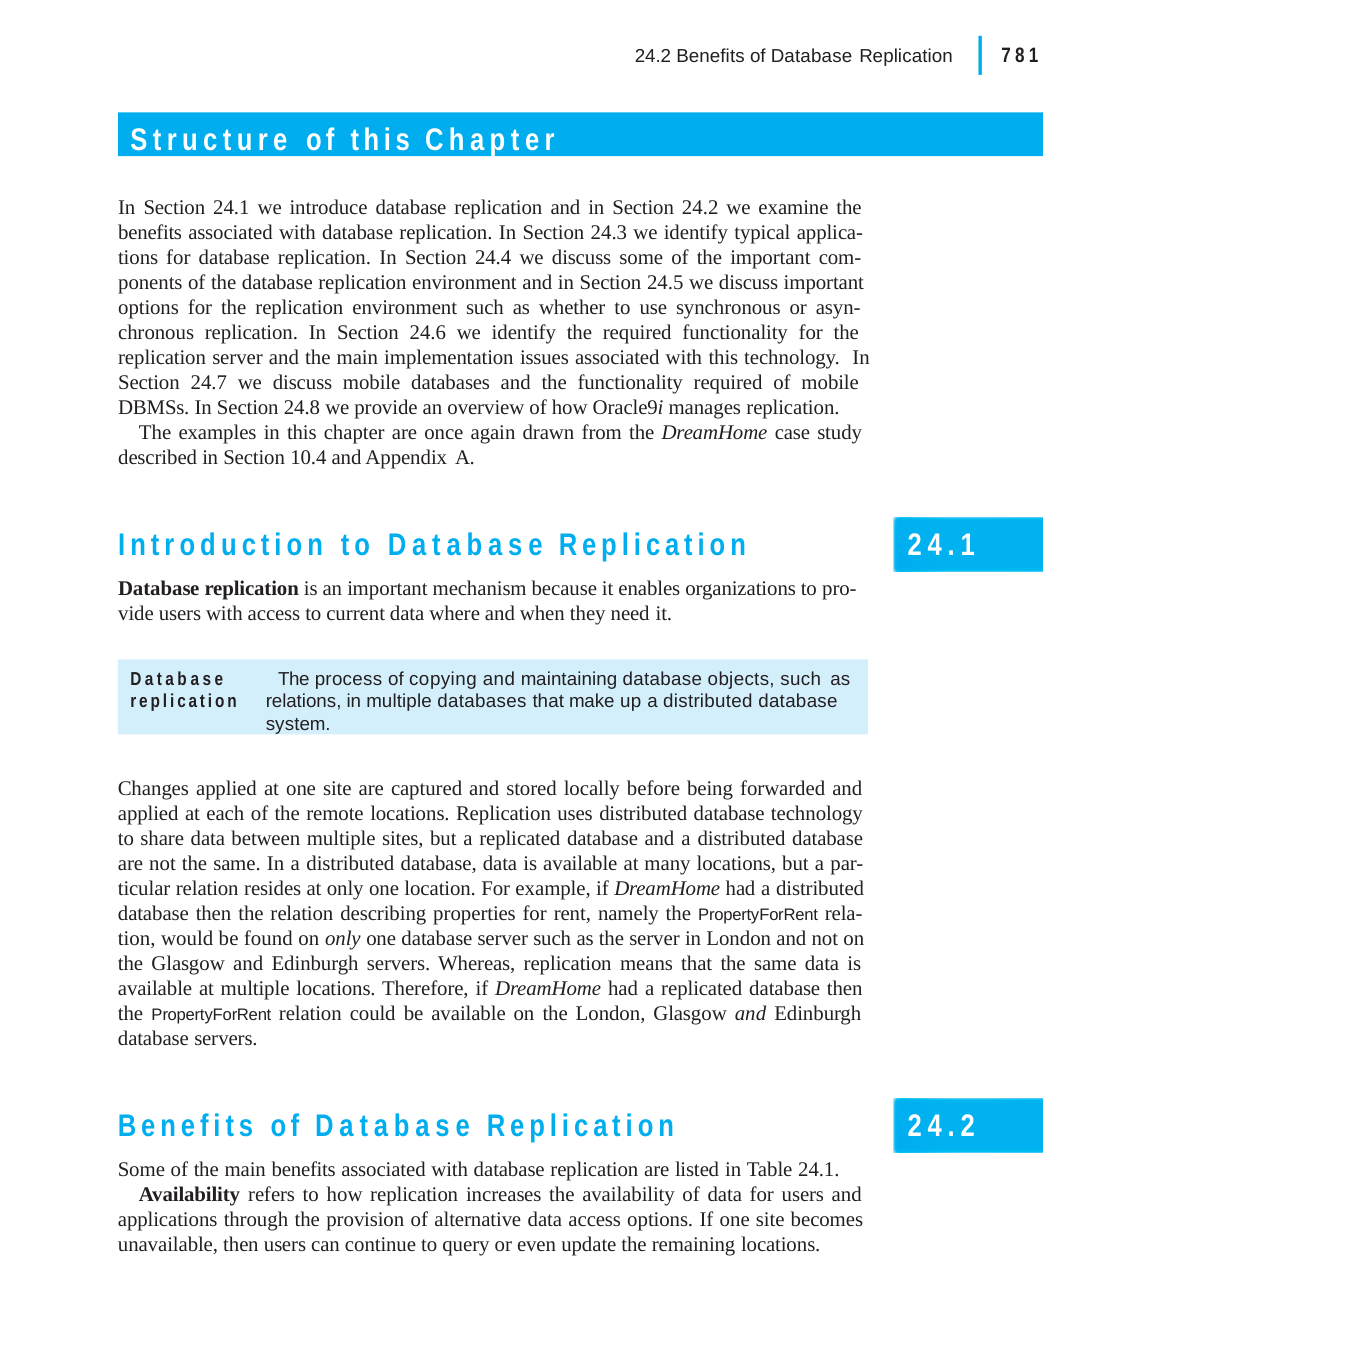

|
781
24.2 Benefits of Database Replication
Structure of this Chapter
In Section 24.1 we introduce database replication and in Section 24.2 we examine the  benefits associated with database replication. In Section 24.3 we identify typical applica-  tions for database replication. In Section 24.4 we discuss some of the important com-  ponents of the database replication environment and in Section 24.5 we discuss important  options for the replication environment such as whether to use synchronous or asyn-  chronous replication. In Section 24.6 we identify the required functionality for the  replication server and the main implementation issues associated with this technology.  In Section 24.7 we discuss mobile databases and the functionality required of mobile  DBMSs. In Section 24.8 we provide an overview of how Oracle9i manages replication.
The examples in this chapter are once again drawn from the DreamHome case study  described in Section 10.4 and Appendix A.
Introduction to Database Replication
Database replication is an important mechanism because it enables organizations to pro-  vide users with access to current data where and when they need it.

24.1
Database	The process of copying and maintaining database objects, such as
replication	relations, in multiple databases that make up a distributed database  system.
Changes applied at one site are captured and stored locally before being forwarded and  applied at each of the remote locations. Replication uses distributed database technology  to share data between multiple sites, but a replicated database and a distributed database  are not the same. In a distributed database, data is available at many locations, but a par-  ticular relation resides at only one location. For example, if DreamHome had a distributed  database then the relation describing properties for rent, namely the PropertyForRent rela-  tion, would be found on only one database server such as the server in London and not on  the Glasgow and Edinburgh servers. Whereas, replication means that the same data is  available at multiple locations. Therefore, if DreamHome had a replicated database then  the PropertyForRent relation could be available on the London, Glasgow and Edinburgh  database servers.
Benefits of Database Replication
Some of the main benefits associated with database replication are listed in Table 24.1.
Availability refers to how replication increases the availability of data for users and  applications through the provision of alternative data access options. If one site becomes  unavailable, then users can continue to query or even update the remaining locations.

24.2